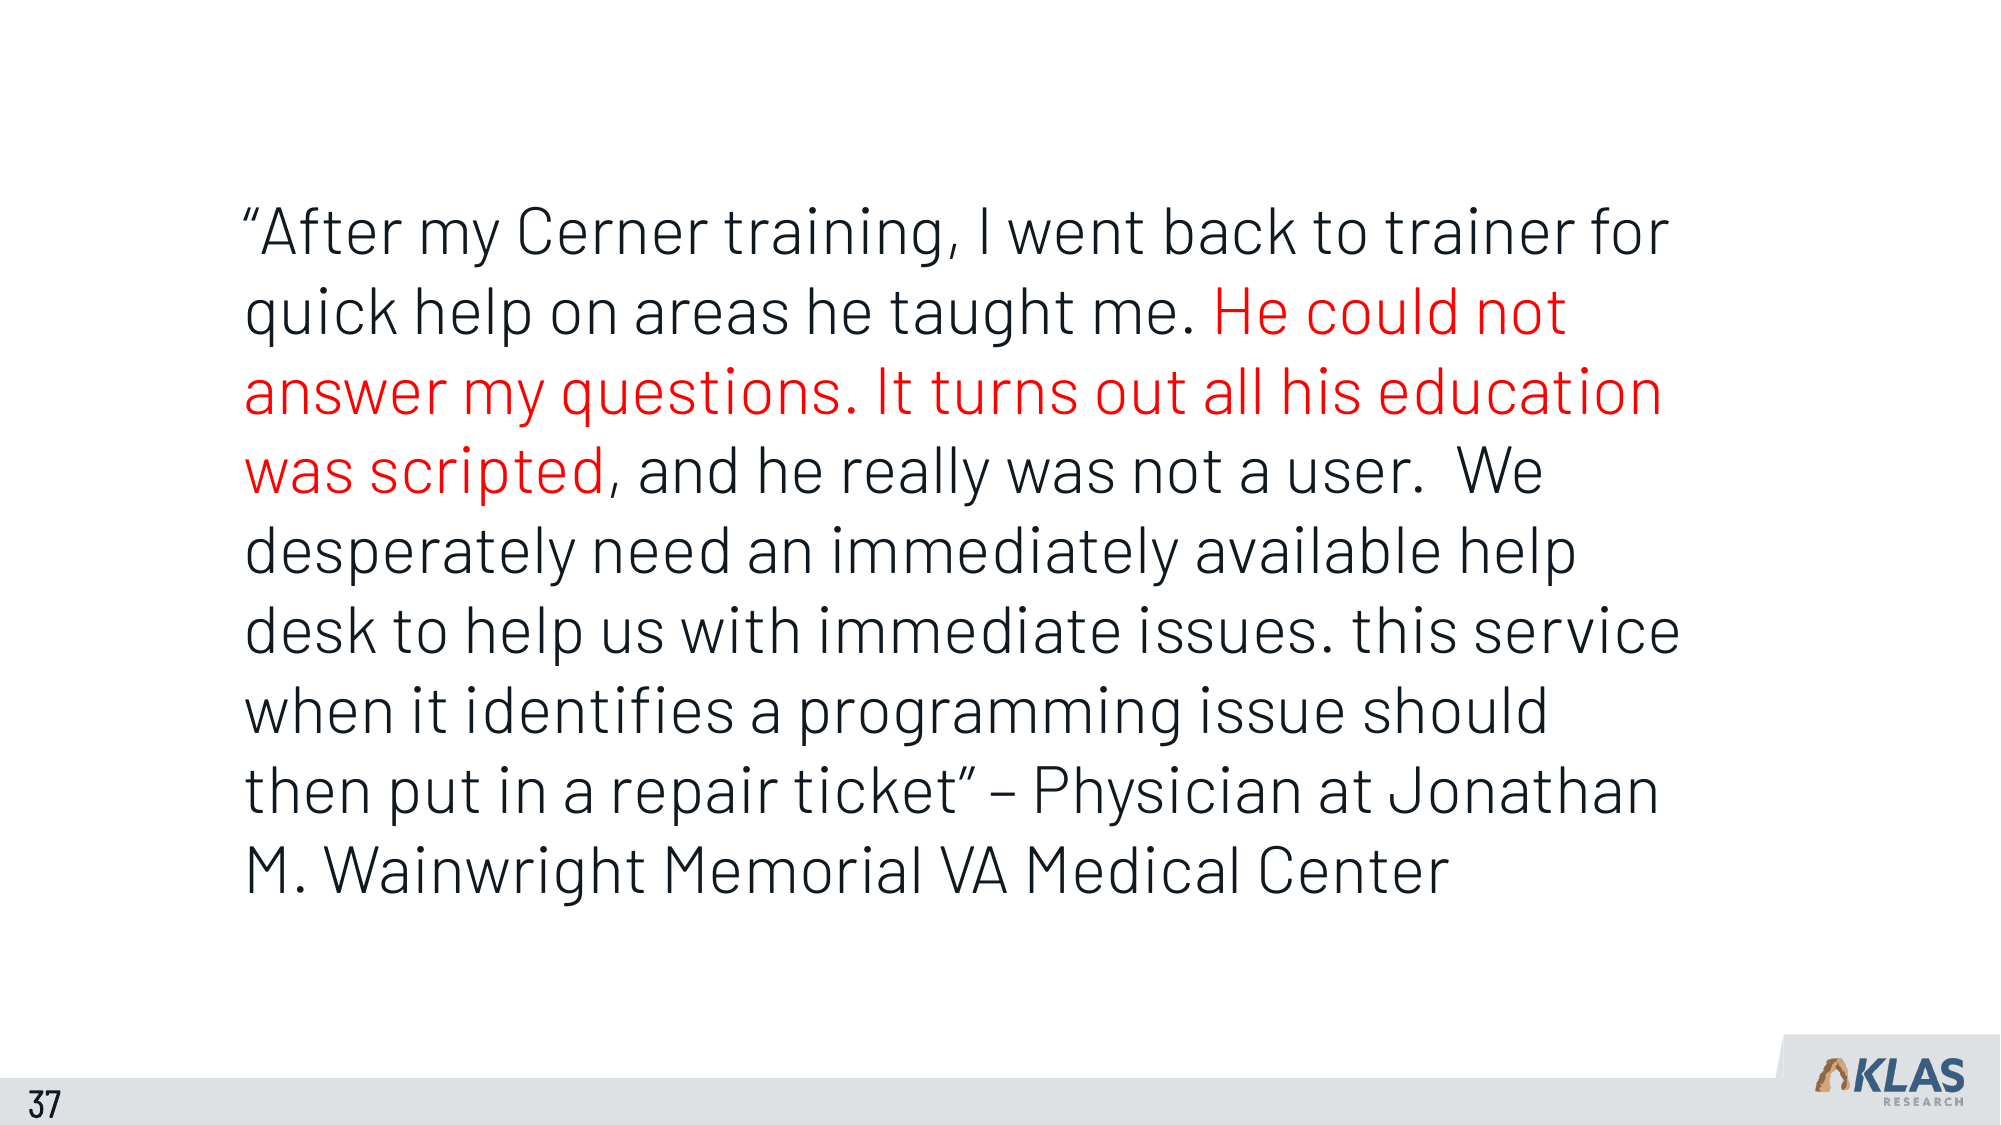

“After my Cerner training, I went back to trainer for quick help on areas he taught me. He could not answer my questions. It turns out all his education was scripted, and he really was not a user.  We desperately need an immediately available help desk to help us with immediate issues. this service when it identifies a programming issue should then put in a repair ticket” – Physician at Jonathan M. Wainwright Memorial VA Medical Center